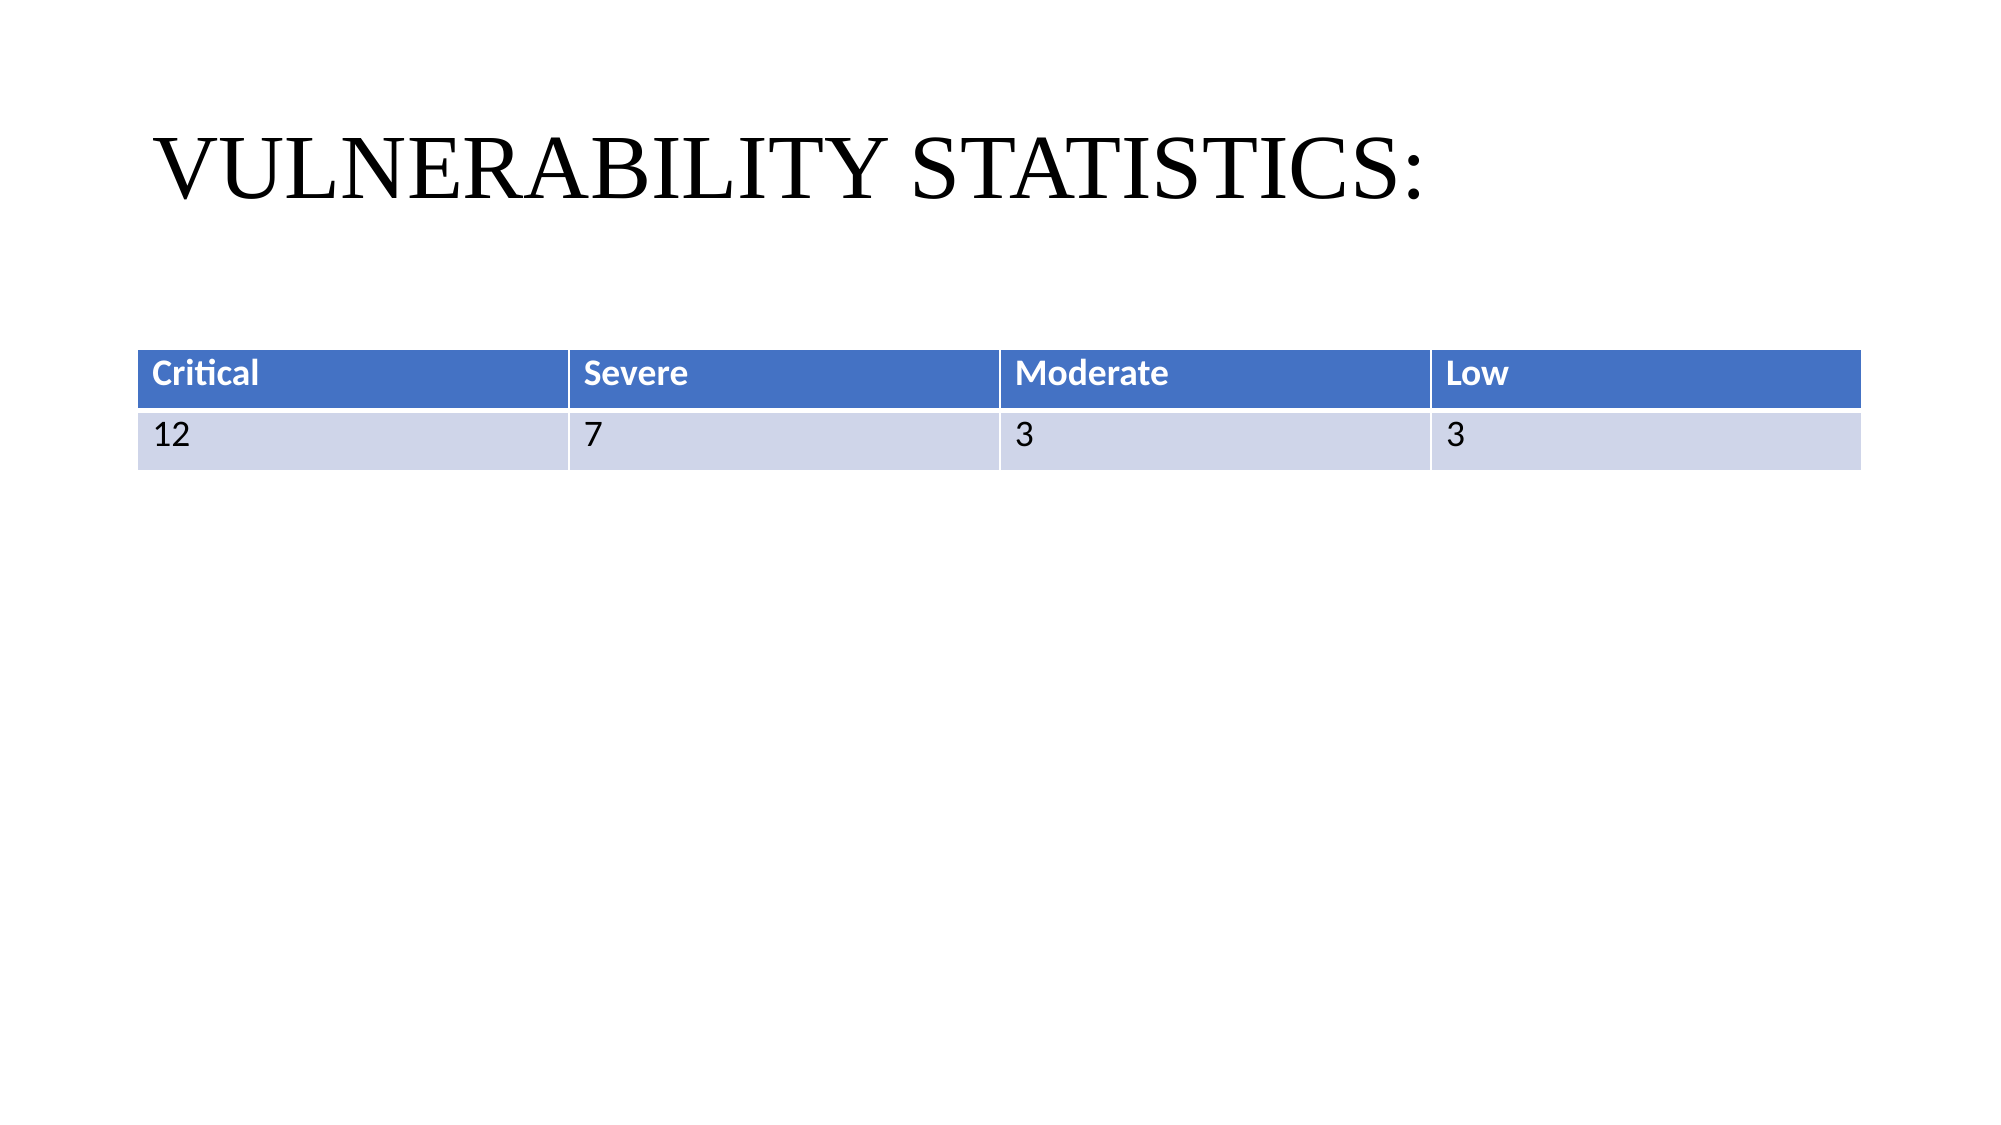

# VULNERABILITY STATISTICS:
| Critical | Severe | Moderate | Low |
| --- | --- | --- | --- |
| 12 | 7 | 3 | 3 |